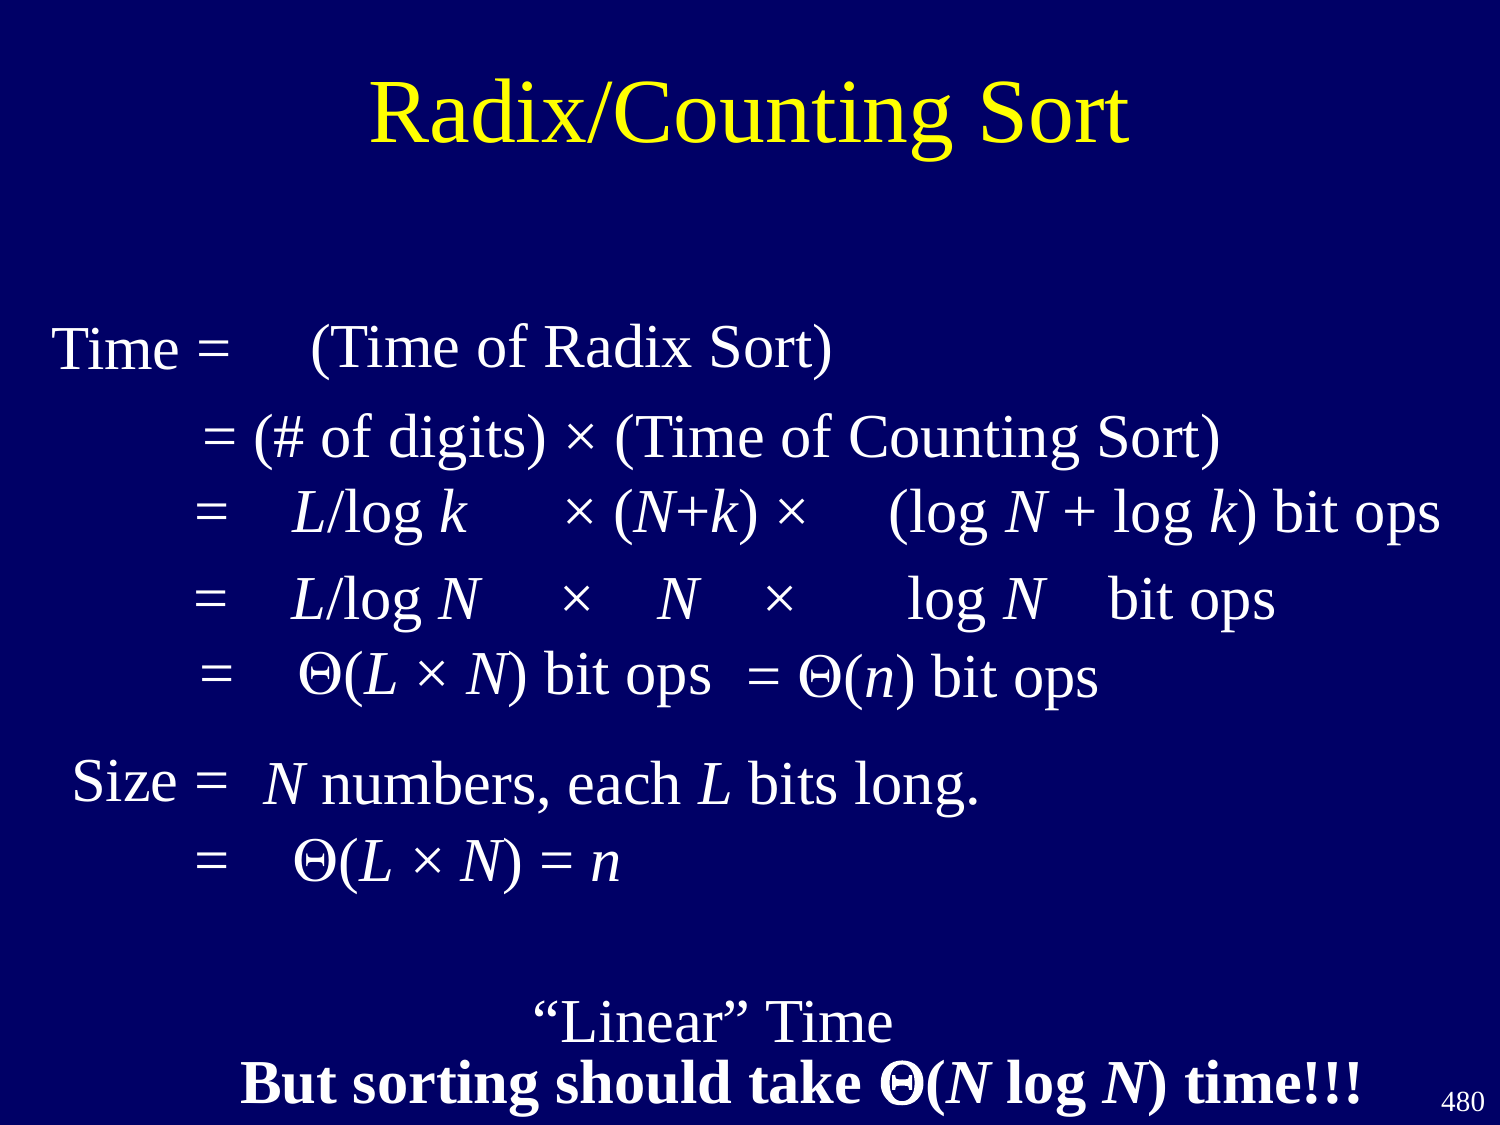

# Radix/Counting Sort
(Time of Radix Sort)
Time =
= (# of digits) × (Time of Counting Sort)
=    L/log k      × (N+k) ×     (log N + log k) bit ops
=    L/log N     ×    N    ×       log N    bit ops
=    Θ(L × N) bit ops
= Θ(n) bit ops
Size =
N numbers, each L bits long.
=    Θ(L × N) = n
“Linear” Time
But sorting should take Θ(N log N) time!!!